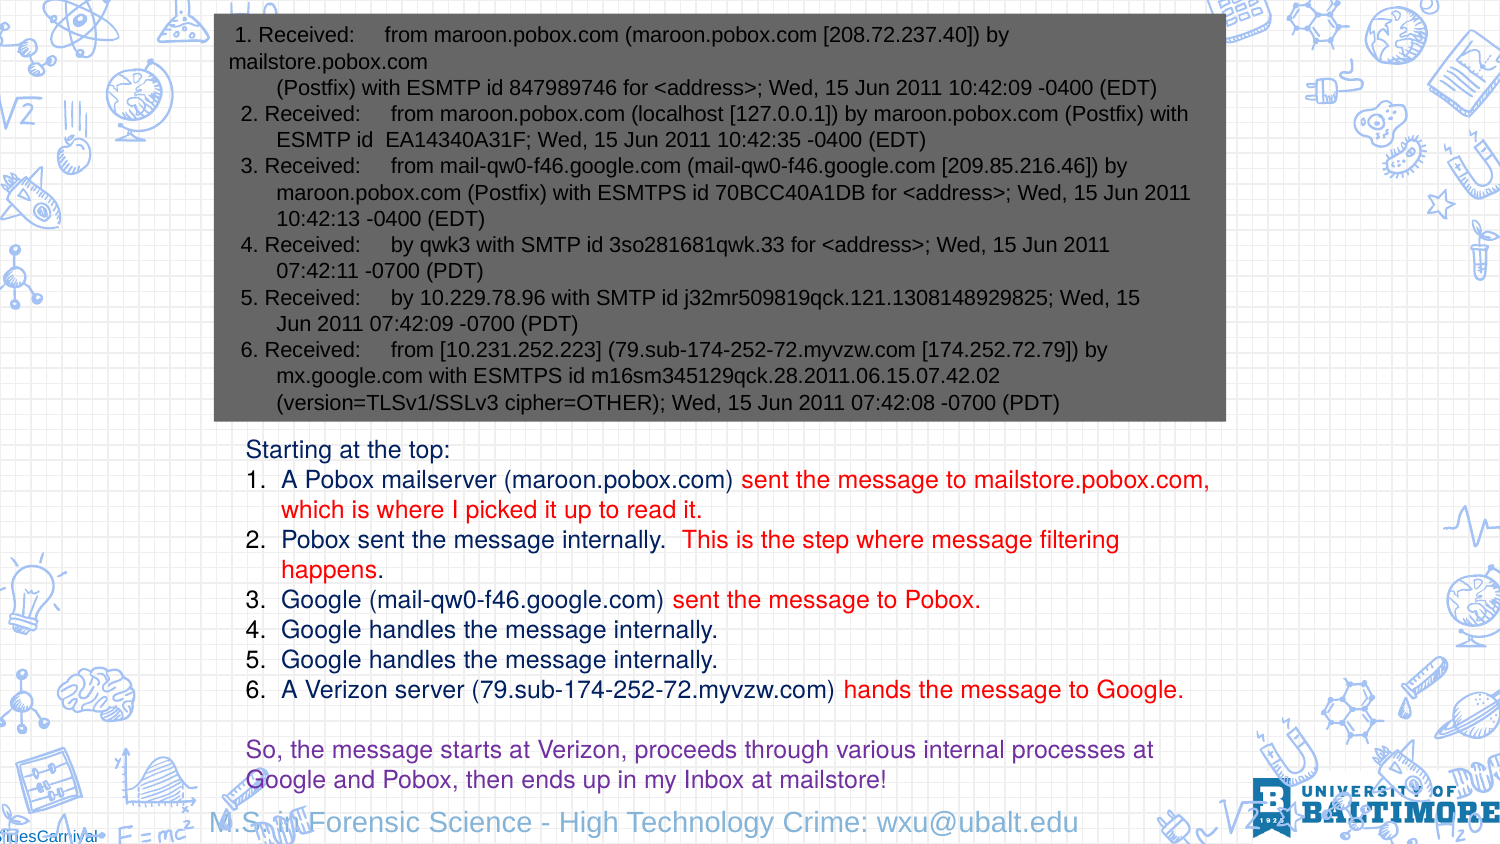

1. Received:     from maroon.pobox.com (maroon.pobox.com [208.72.237.40]) by mailstore.pobox.com
        (Postfix) with ESMTP id 847989746 for <address>; Wed, 15 Jun 2011 10:42:09 -0400 (EDT)
  2. Received:     from maroon.pobox.com (localhost [127.0.0.1]) by maroon.pobox.com (Postfix) with
        ESMTP id  EA14340A31F; Wed, 15 Jun 2011 10:42:35 -0400 (EDT)
  3. Received:     from mail-qw0-f46.google.com (mail-qw0-f46.google.com [209.85.216.46]) by
        maroon.pobox.com (Postfix) with ESMTPS id 70BCC40A1DB for <address>; Wed, 15 Jun 2011
        10:42:13 -0400 (EDT)
  4. Received:     by qwk3 with SMTP id 3so281681qwk.33 for <address>; Wed, 15 Jun 2011
        07:42:11 -0700 (PDT)
  5. Received:     by 10.229.78.96 with SMTP id j32mr509819qck.121.1308148929825; Wed, 15
        Jun 2011 07:42:09 -0700 (PDT)
  6. Received:     from [10.231.252.223] (79.sub-174-252-72.myvzw.com [174.252.72.79]) by
        mx.google.com with ESMTPS id m16sm345129qck.28.2011.06.15.07.42.02
        (version=TLSv1/SSLv3 cipher=OTHER); Wed, 15 Jun 2011 07:42:08 -0700 (PDT)
Starting at the top:
A Pobox mailserver (maroon.pobox.com) sent the message to mailstore.pobox.com, which is where I picked it up to read it.
Pobox sent the message internally.  This is the step where message filtering happens.
Google (mail-qw0-f46.google.com) sent the message to Pobox.
Google handles the message internally.
Google handles the message internally.
A Verizon server (79.sub-174-252-72.myvzw.com) hands the message to Google.

So, the message starts at Verizon, proceeds through various internal processes at Google and Pobox, then ends up in my Inbox at mailstore!